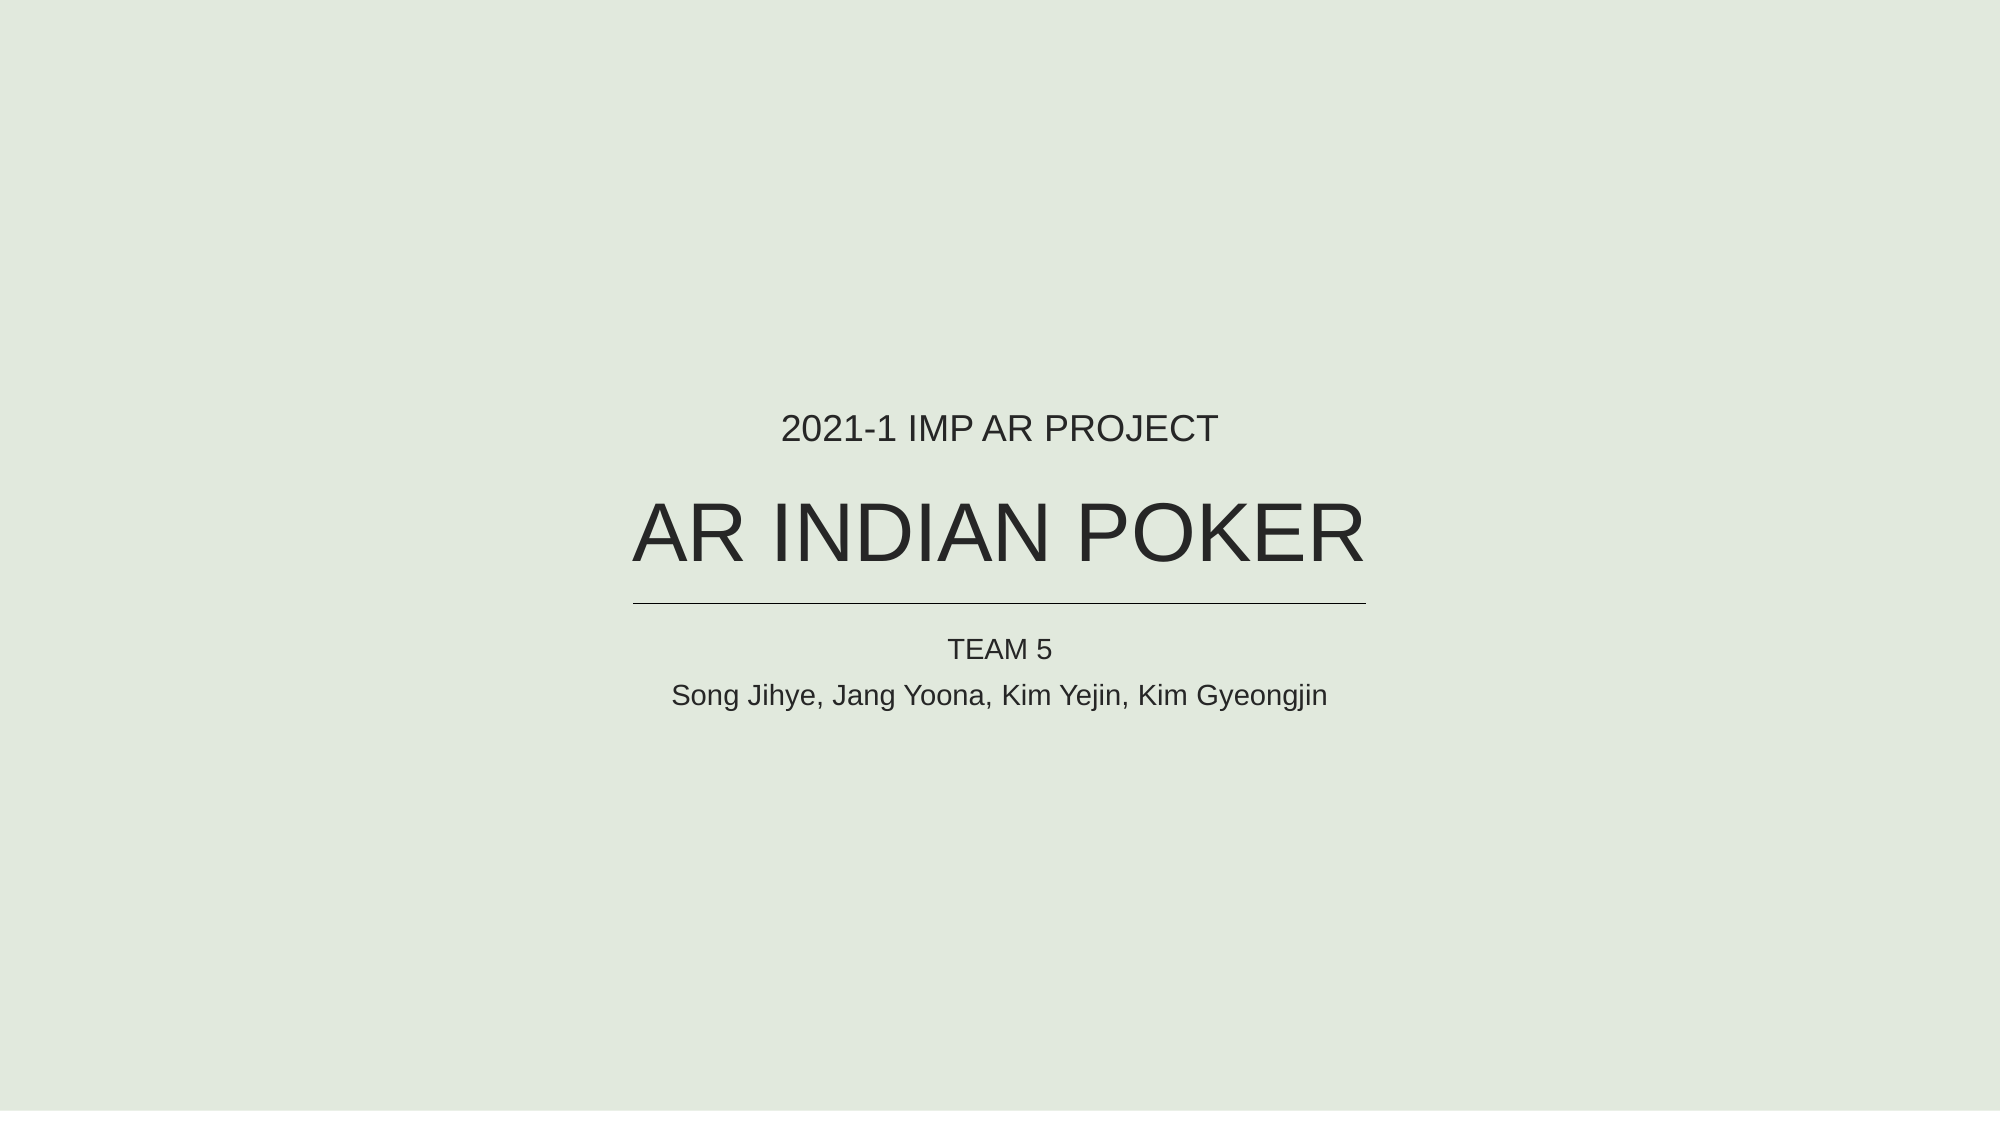

2021-1 IMP AR PROJECT
AR INDIAN POKER
TEAM 5
Song Jihye, Jang Yoona, Kim Yejin, Kim Gyeongjin